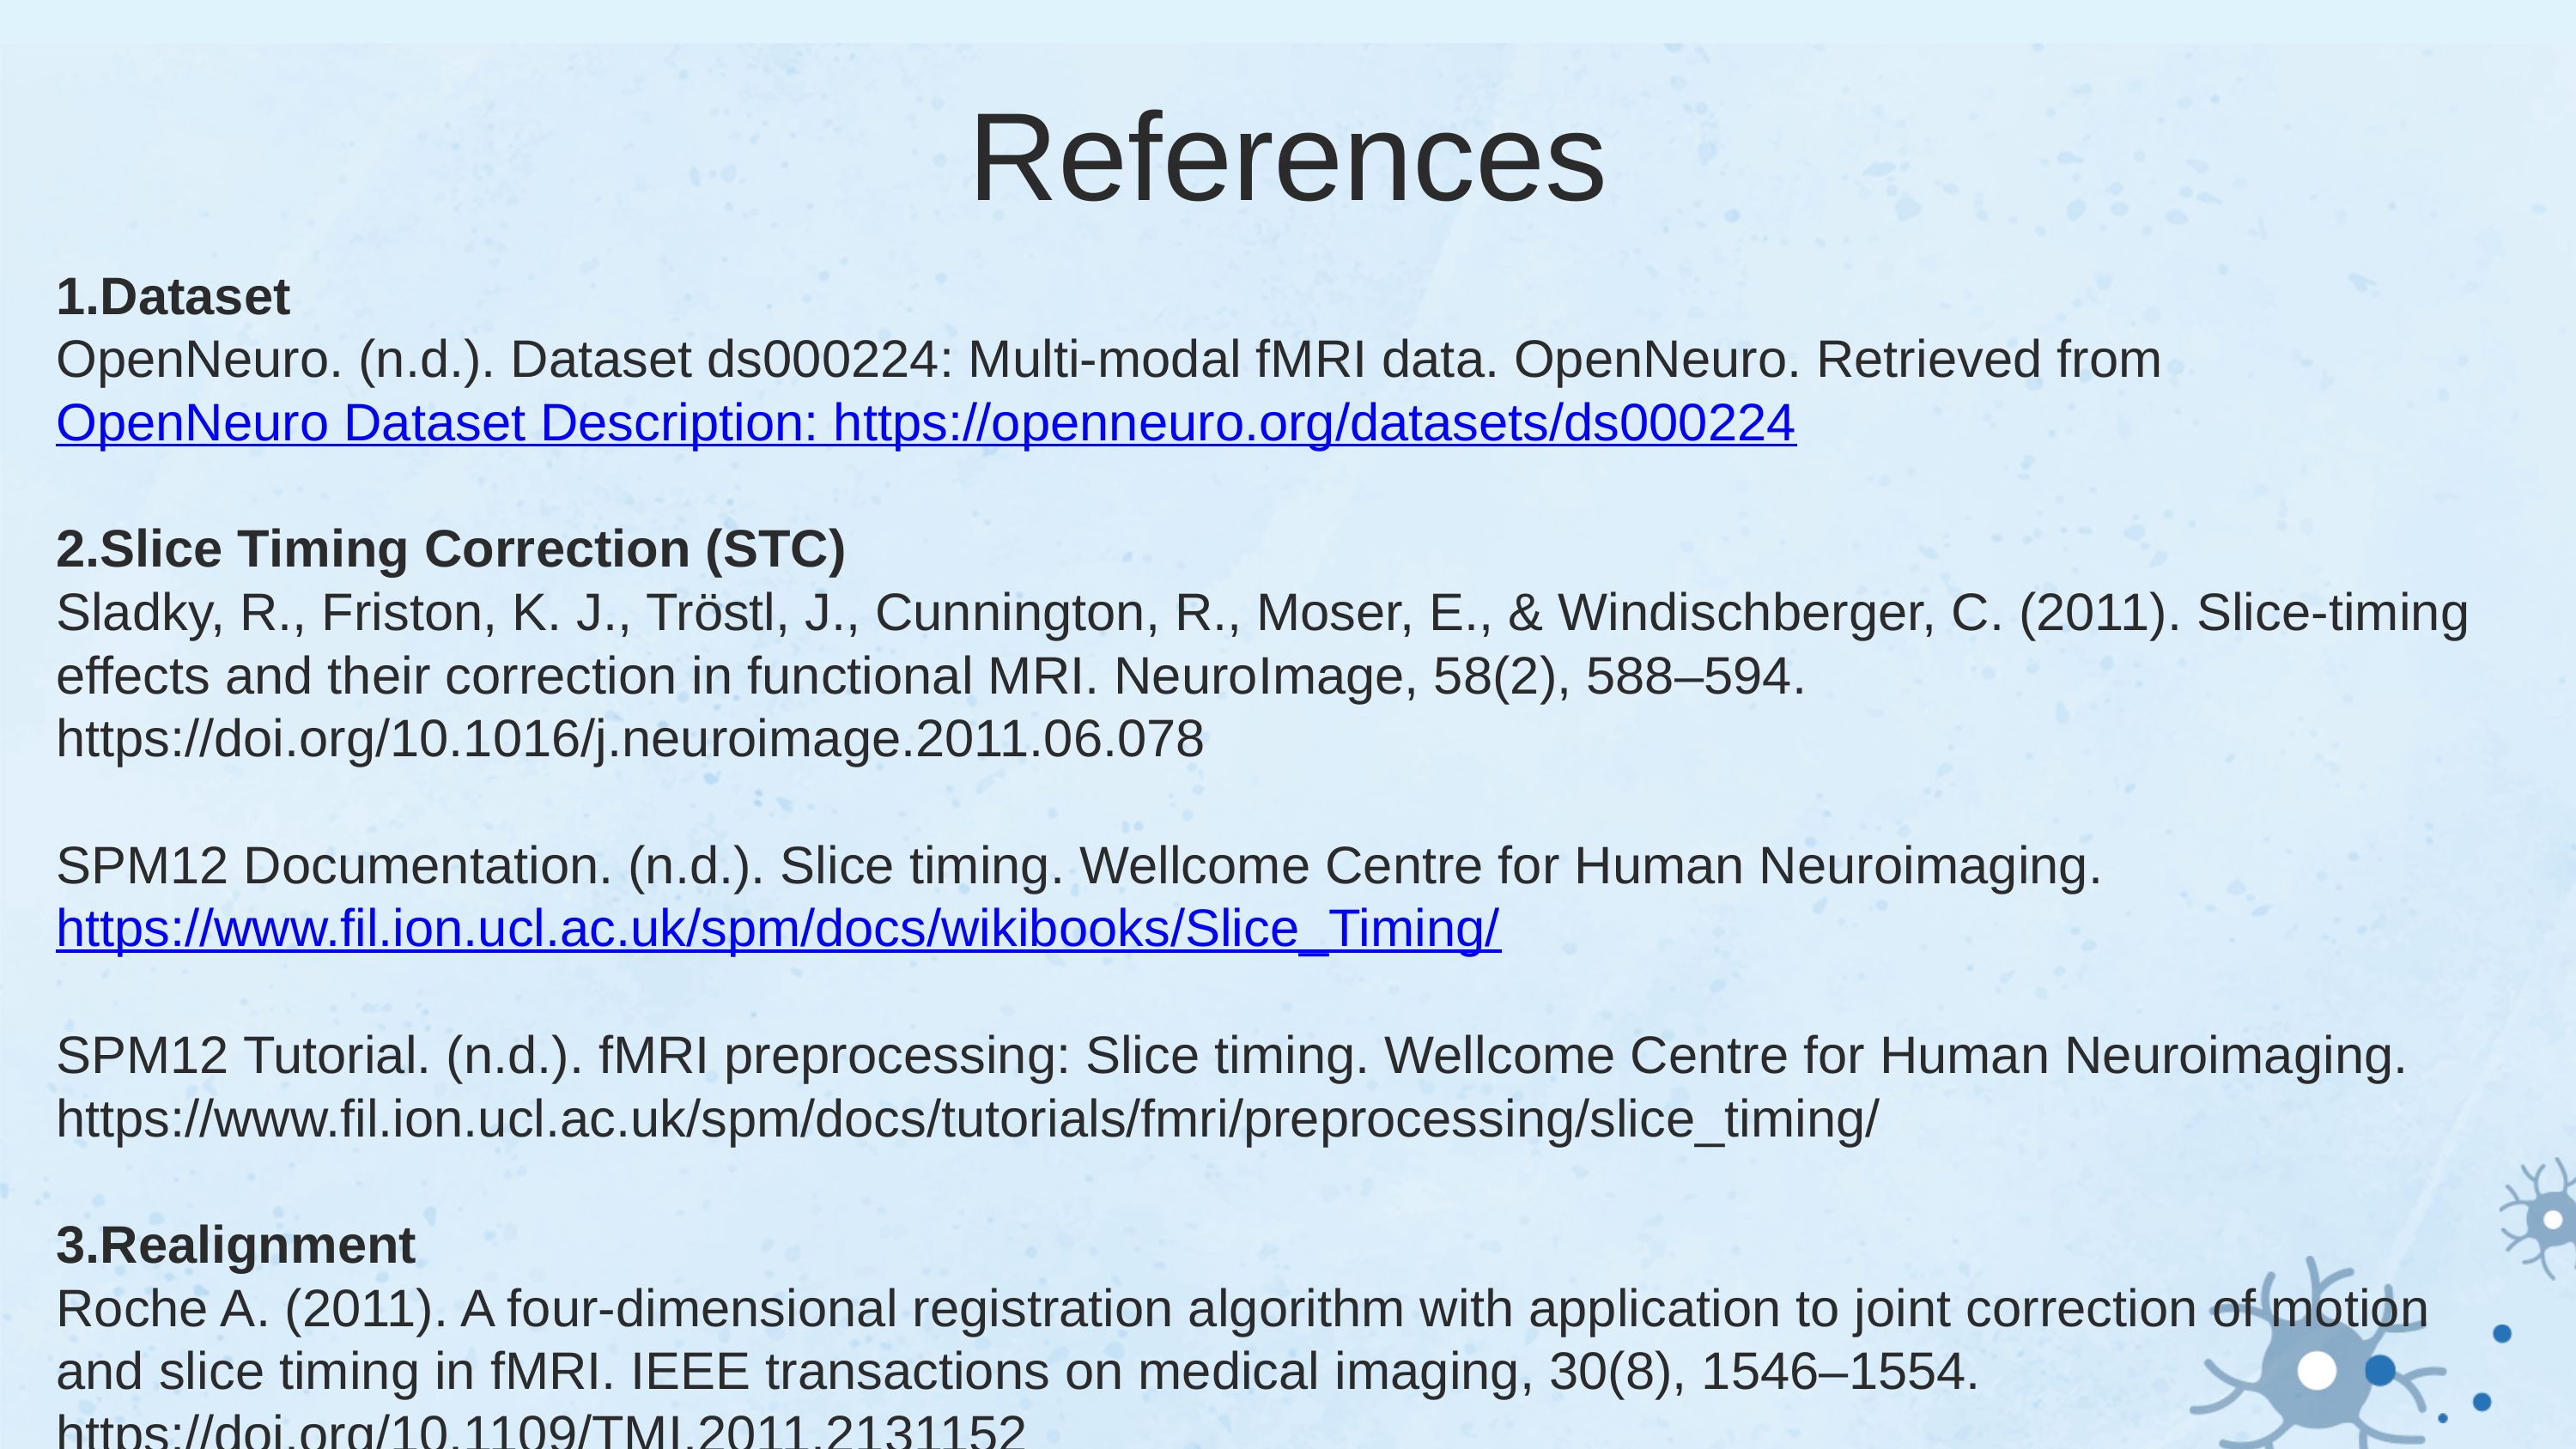

References
1.Dataset
OpenNeuro. (n.d.). Dataset ds000224: Multi-modal fMRI data. OpenNeuro. Retrieved from OpenNeuro Dataset Description: https://openneuro.org/datasets/ds000224

2.Slice Timing Correction (STC)
Sladky, R., Friston, K. J., Tröstl, J., Cunnington, R., Moser, E., & Windischberger, C. (2011). Slice-timing effects and their correction in functional MRI. NeuroImage, 58(2), 588–594. https://doi.org/10.1016/j.neuroimage.2011.06.078

SPM12 Documentation. (n.d.). Slice timing. Wellcome Centre for Human Neuroimaging.
https://www.fil.ion.ucl.ac.uk/spm/docs/wikibooks/Slice_Timing/

SPM12 Tutorial. (n.d.). fMRI preprocessing: Slice timing. Wellcome Centre for Human Neuroimaging. https://www.fil.ion.ucl.ac.uk/spm/docs/tutorials/fmri/preprocessing/slice_timing/

3.Realignment
Roche A. (2011). A four-dimensional registration algorithm with application to joint correction of motion and slice timing in fMRI. IEEE transactions on medical imaging, 30(8), 1546–1554. https://doi.org/10.1109/TMI.2011.2131152